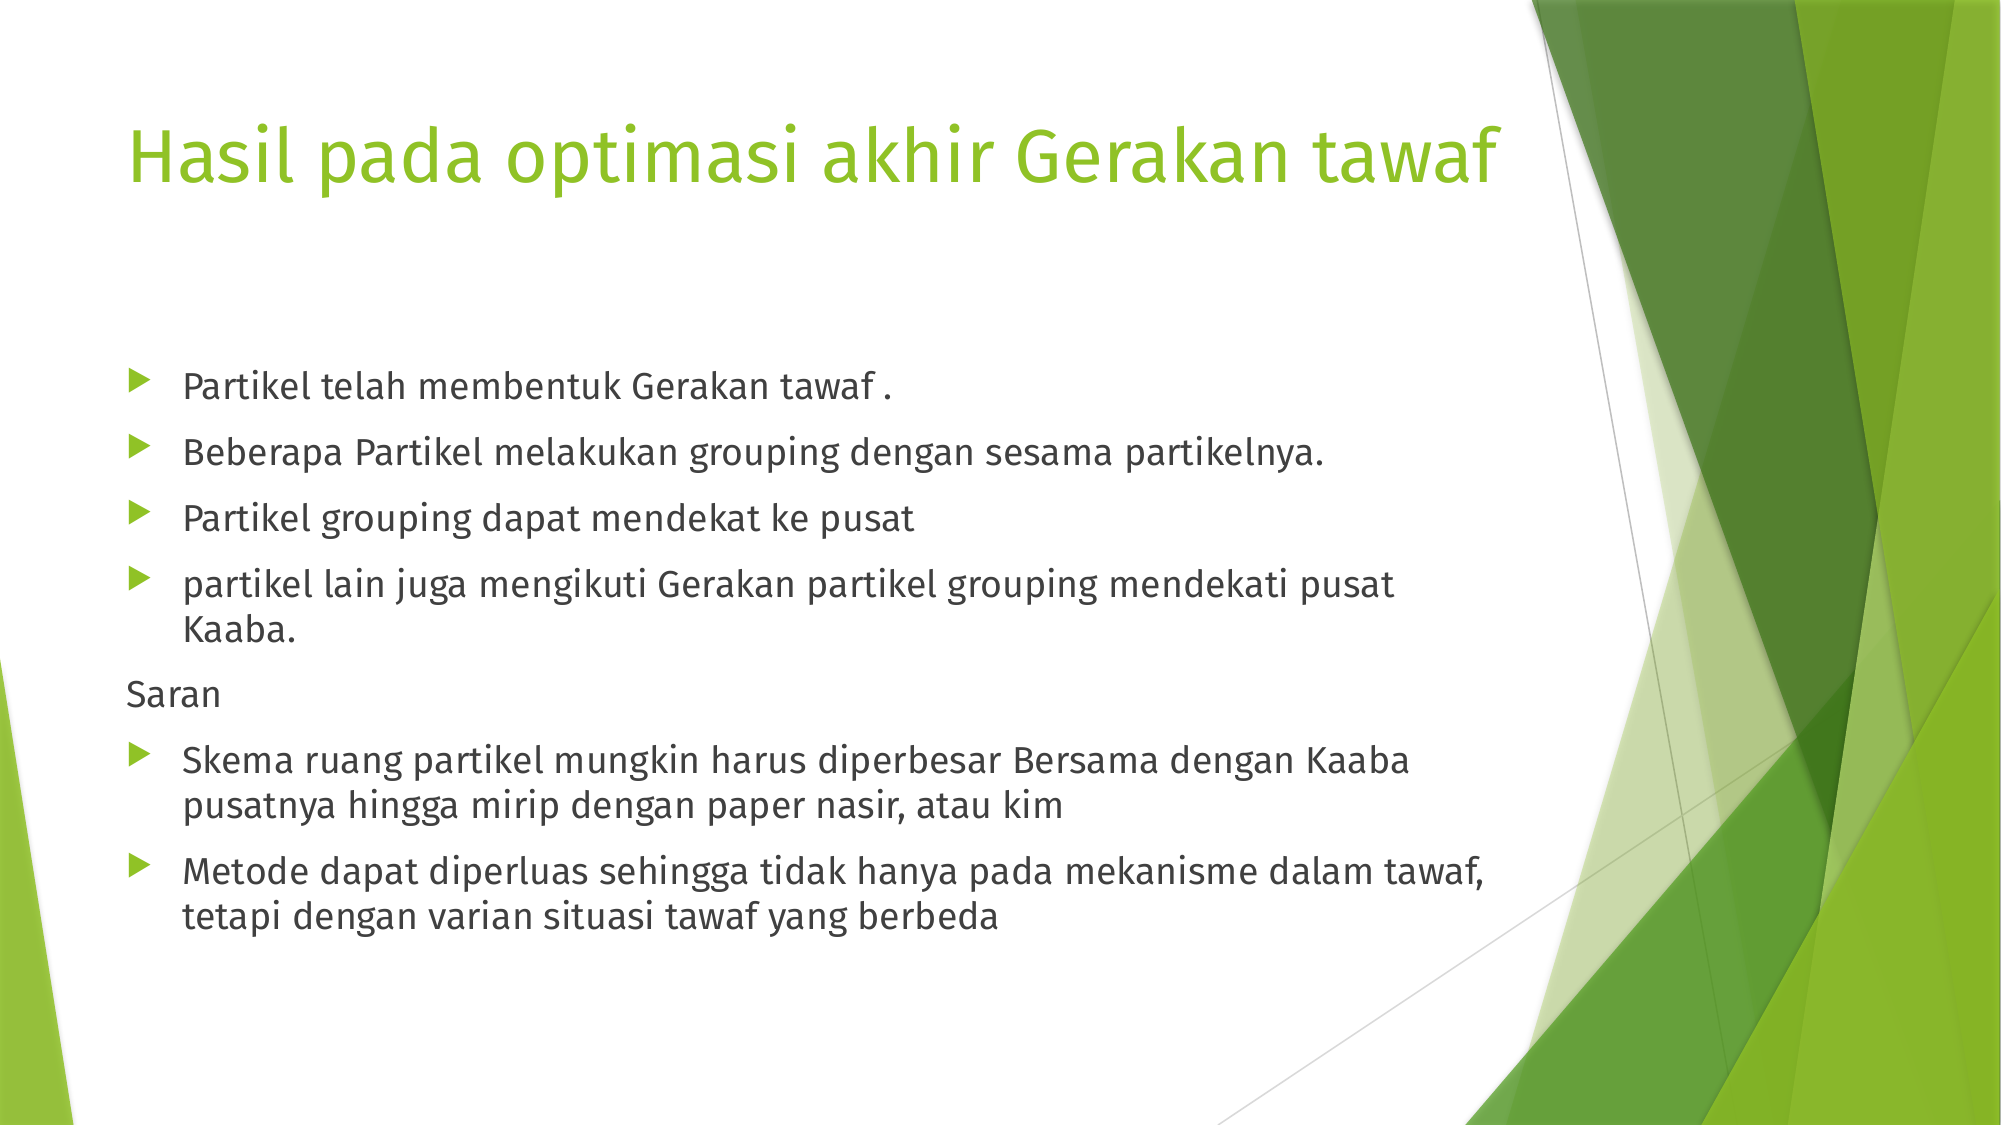

# Hasil pada optimasi akhir Gerakan tawaf
Partikel telah membentuk Gerakan tawaf .
Beberapa Partikel melakukan grouping dengan sesama partikelnya.
Partikel grouping dapat mendekat ke pusat
partikel lain juga mengikuti Gerakan partikel grouping mendekati pusat Kaaba.
Saran
Skema ruang partikel mungkin harus diperbesar Bersama dengan Kaaba pusatnya hingga mirip dengan paper nasir, atau kim
Metode dapat diperluas sehingga tidak hanya pada mekanisme dalam tawaf, tetapi dengan varian situasi tawaf yang berbeda